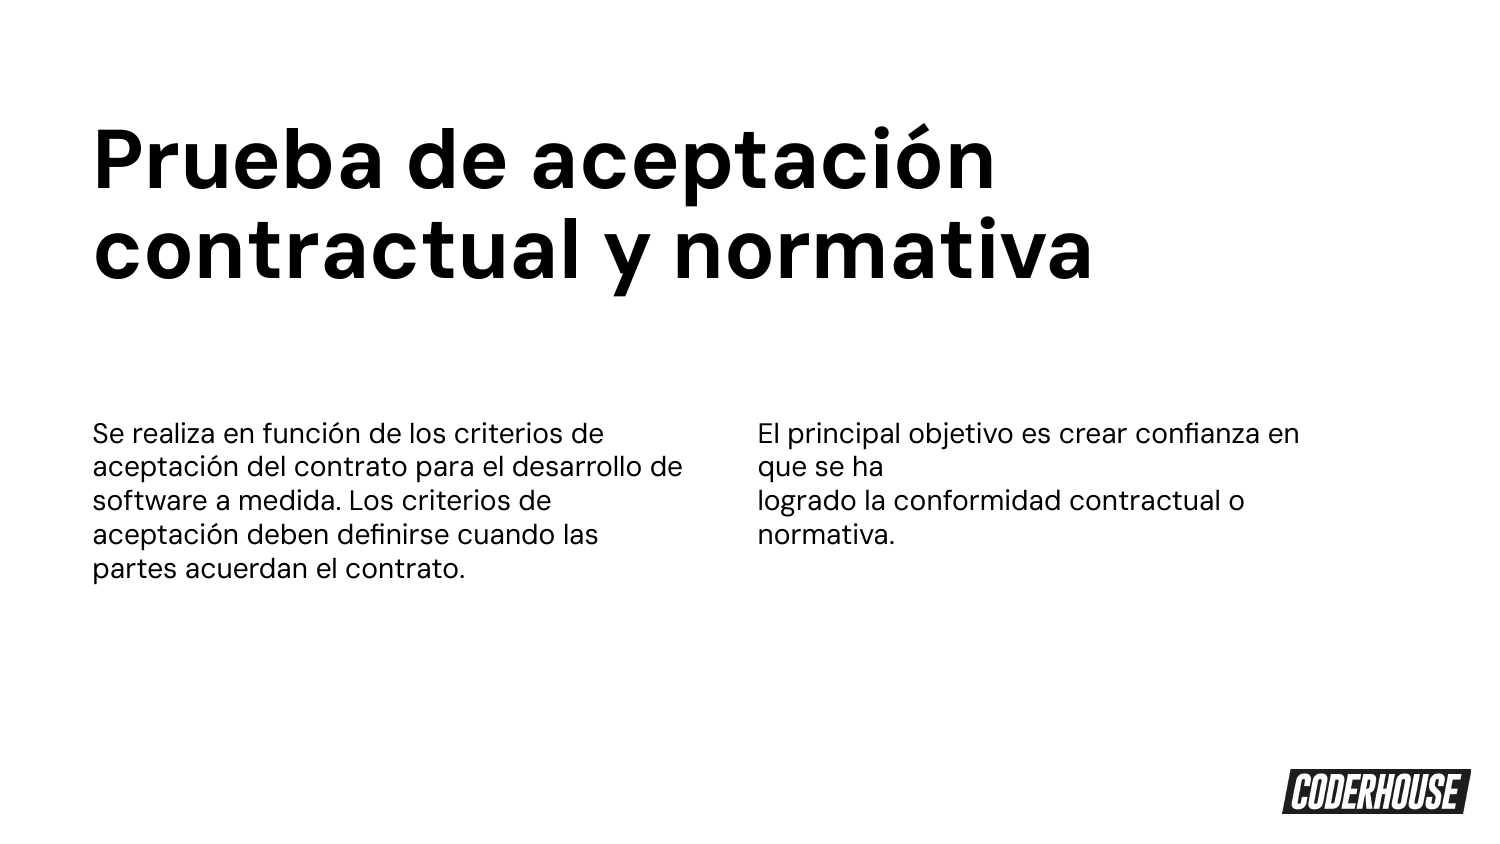

Prueba de aceptación contractual y normativa
Se realiza en función de los criterios de aceptación del contrato para el desarrollo de software a medida. Los criterios de aceptación deben definirse cuando las partes acuerdan el contrato.
El principal objetivo es crear confianza en que se ha
logrado la conformidad contractual o normativa.